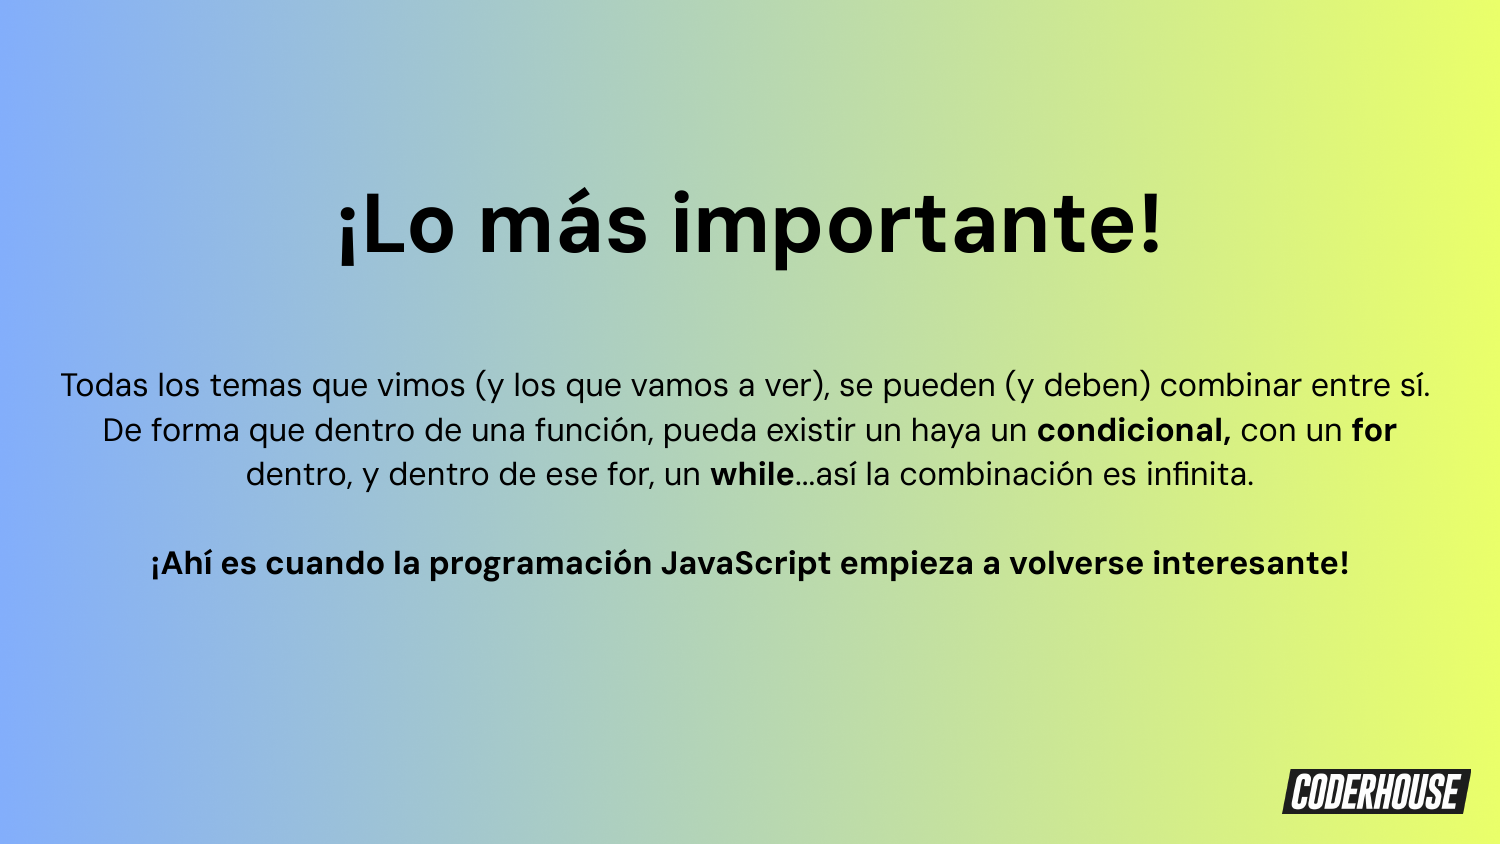

¡Lo más importante!

Todas los temas que vimos (y los que vamos a ver), se pueden (y deben) combinar entre sí.
De forma que dentro de una función, pueda existir un haya un condicional, con un for dentro, y dentro de ese for, un while...así la combinación es infinita.

¡Ahí es cuando la programación JavaScript empieza a volverse interesante!